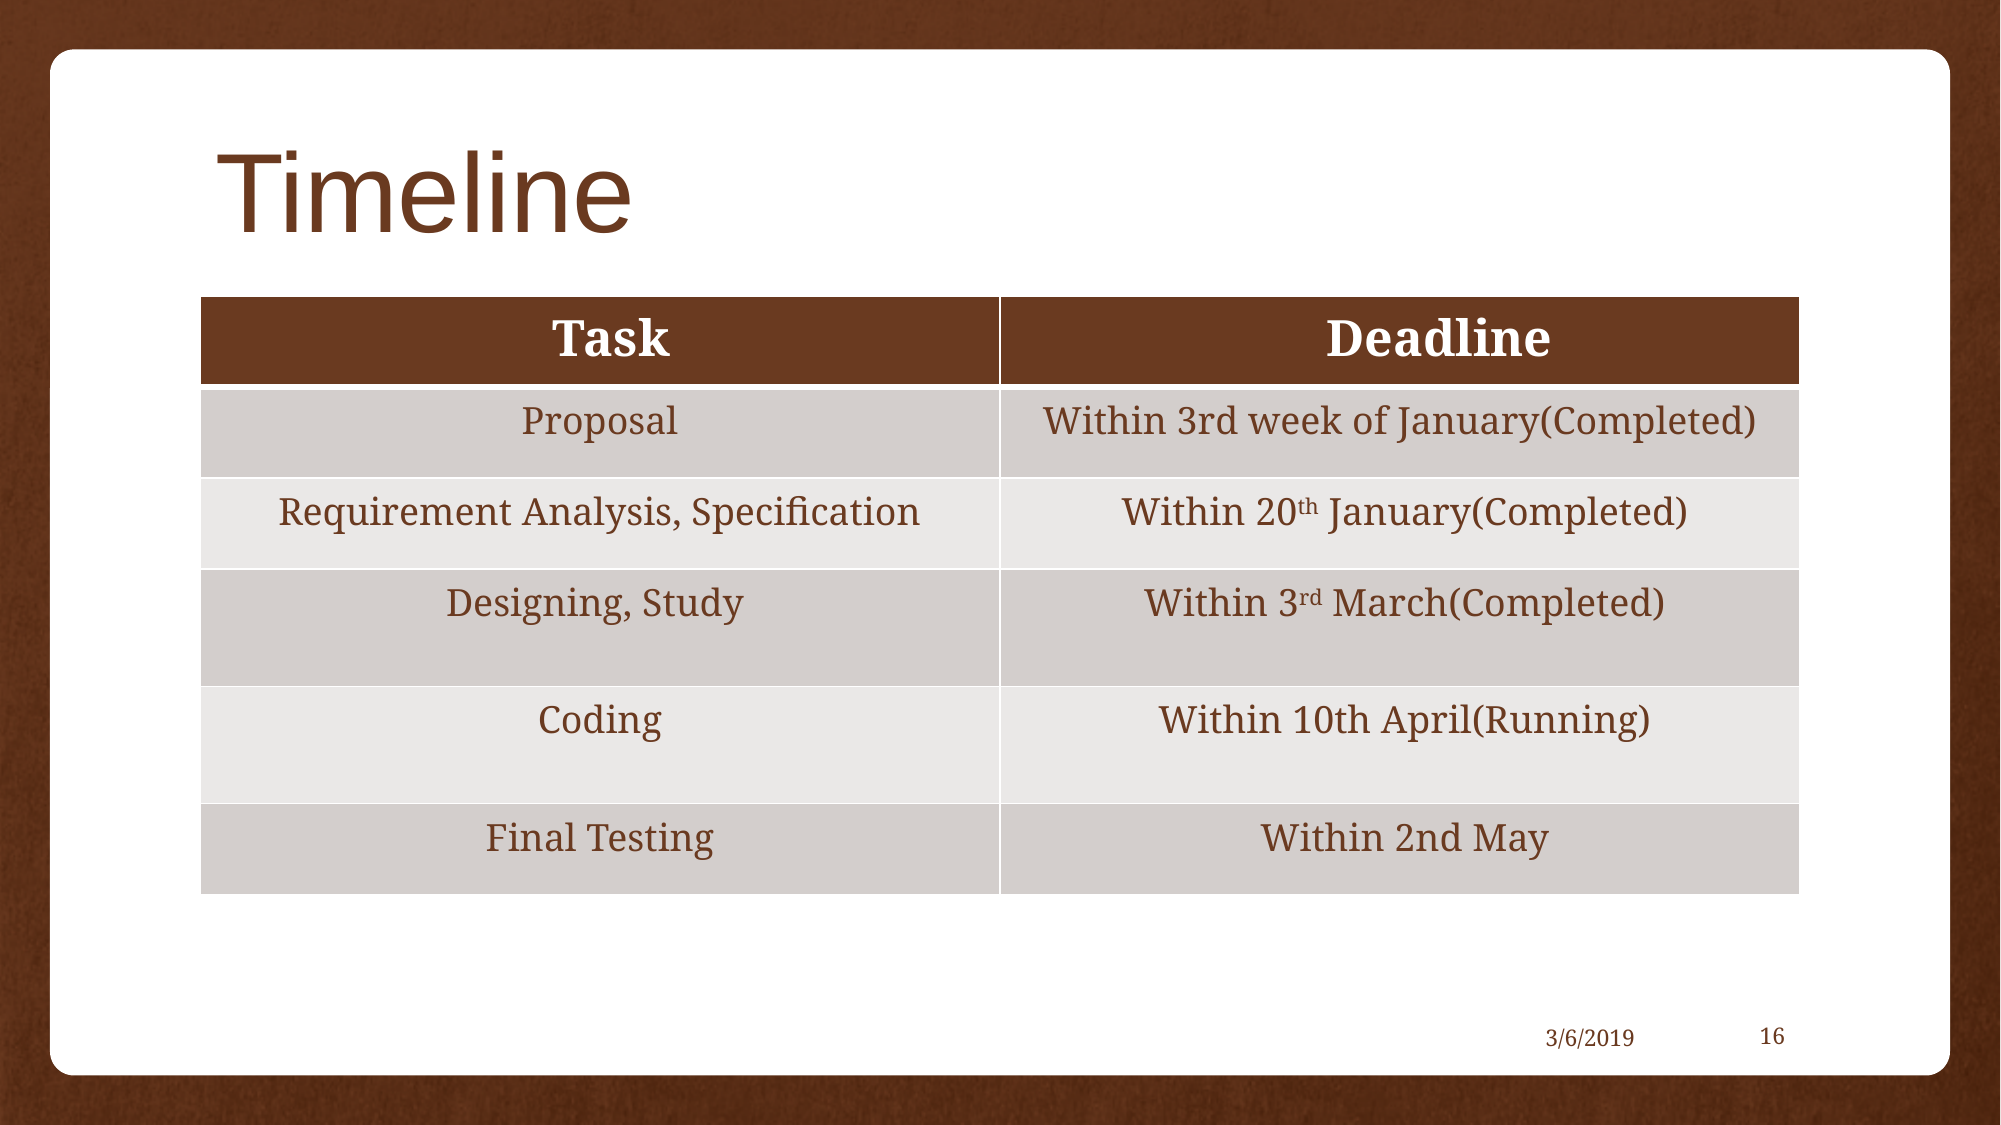

# Timeline
| Task | Deadline |
| --- | --- |
| Proposal | Within 3rd week of January(Completed) |
| Requirement Analysis, Specification | Within 20th January(Completed) |
| Designing, Study | Within 3rd March(Completed) |
| Coding | Within 10th April(Running) |
| Final Testing | Within 2nd May |
3/6/2019
16